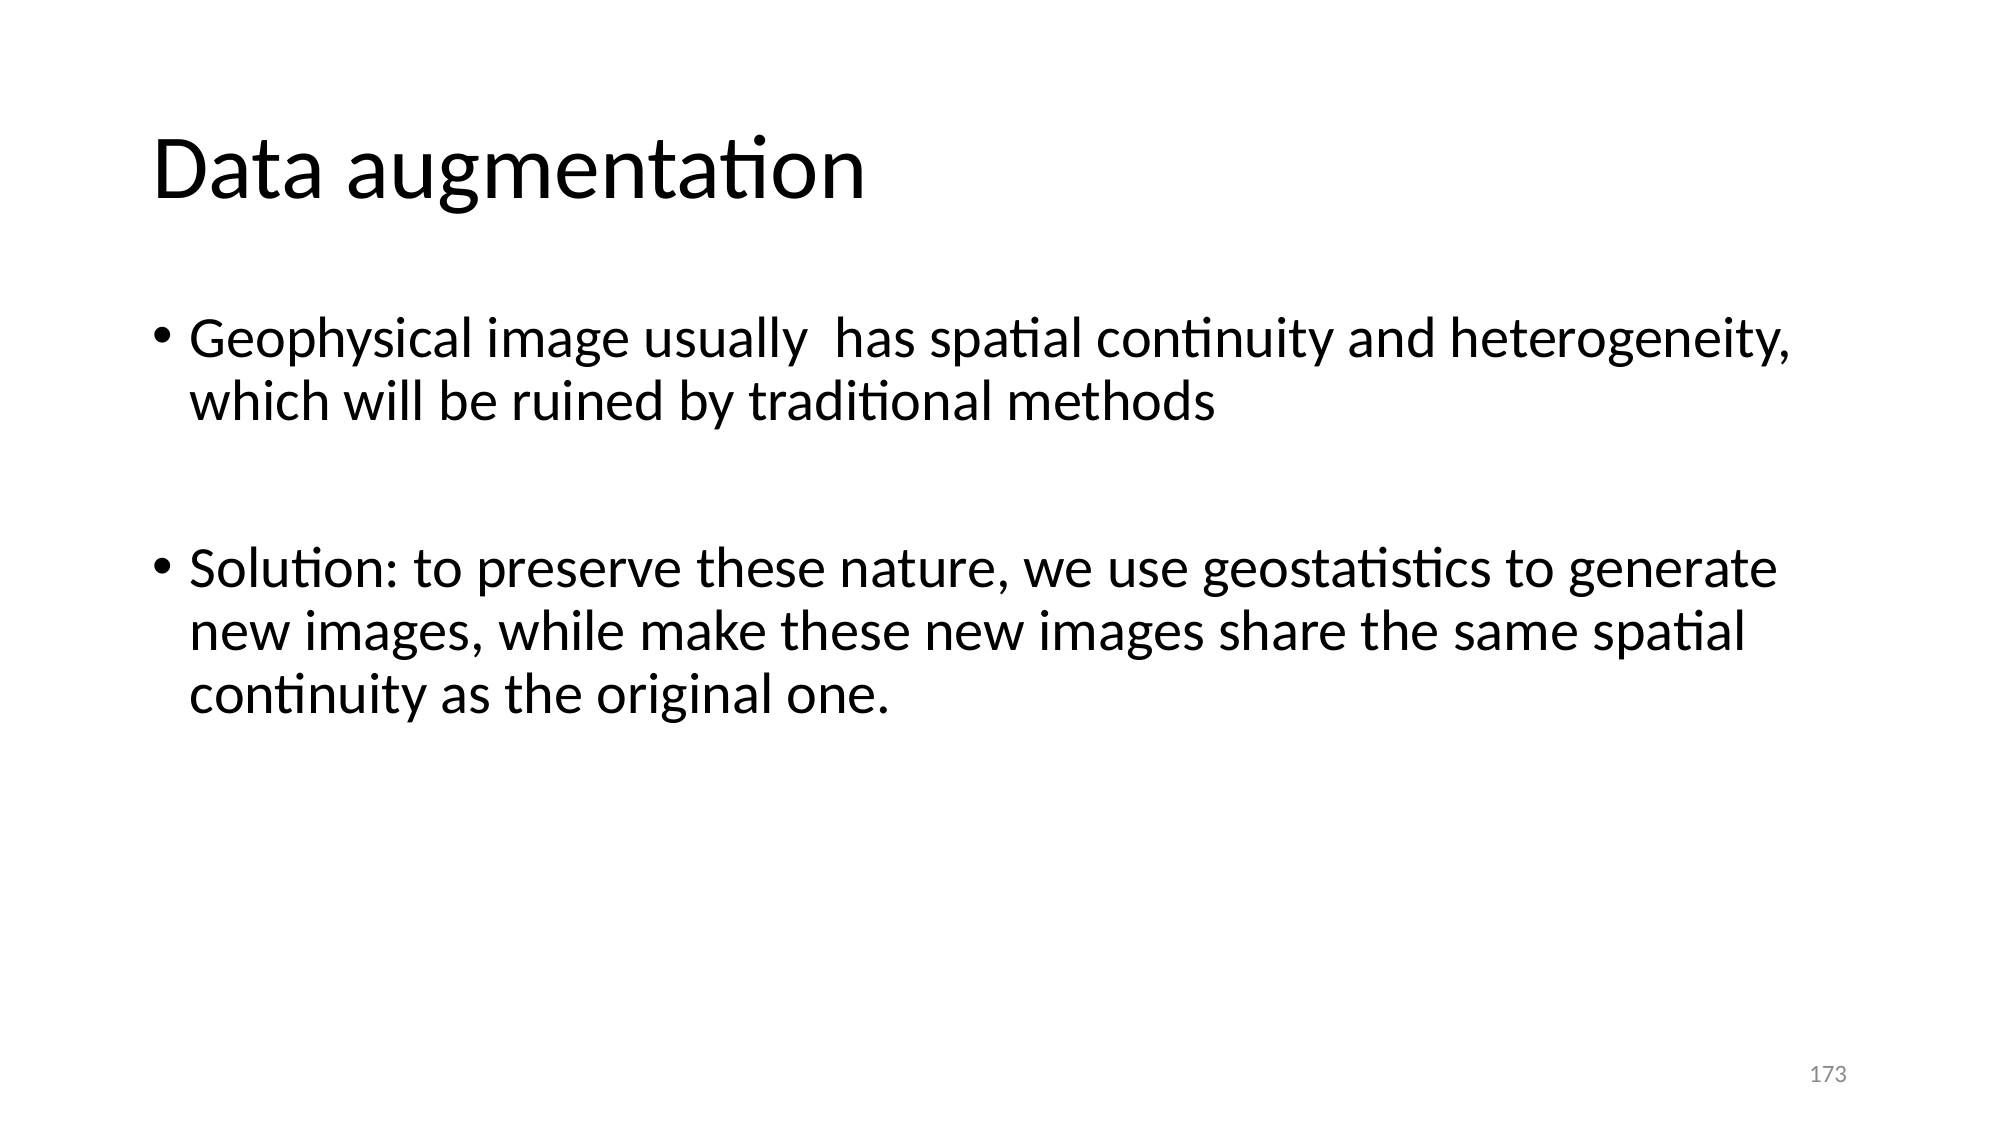

# Data augmentation
Geophysical image usually  has spatial continuity and heterogeneity, which will be ruined by traditional methods

Solution: to preserve these nature, we use geostatistics to generate new images, while make these new images share the same spatial continuity as the original one.
173